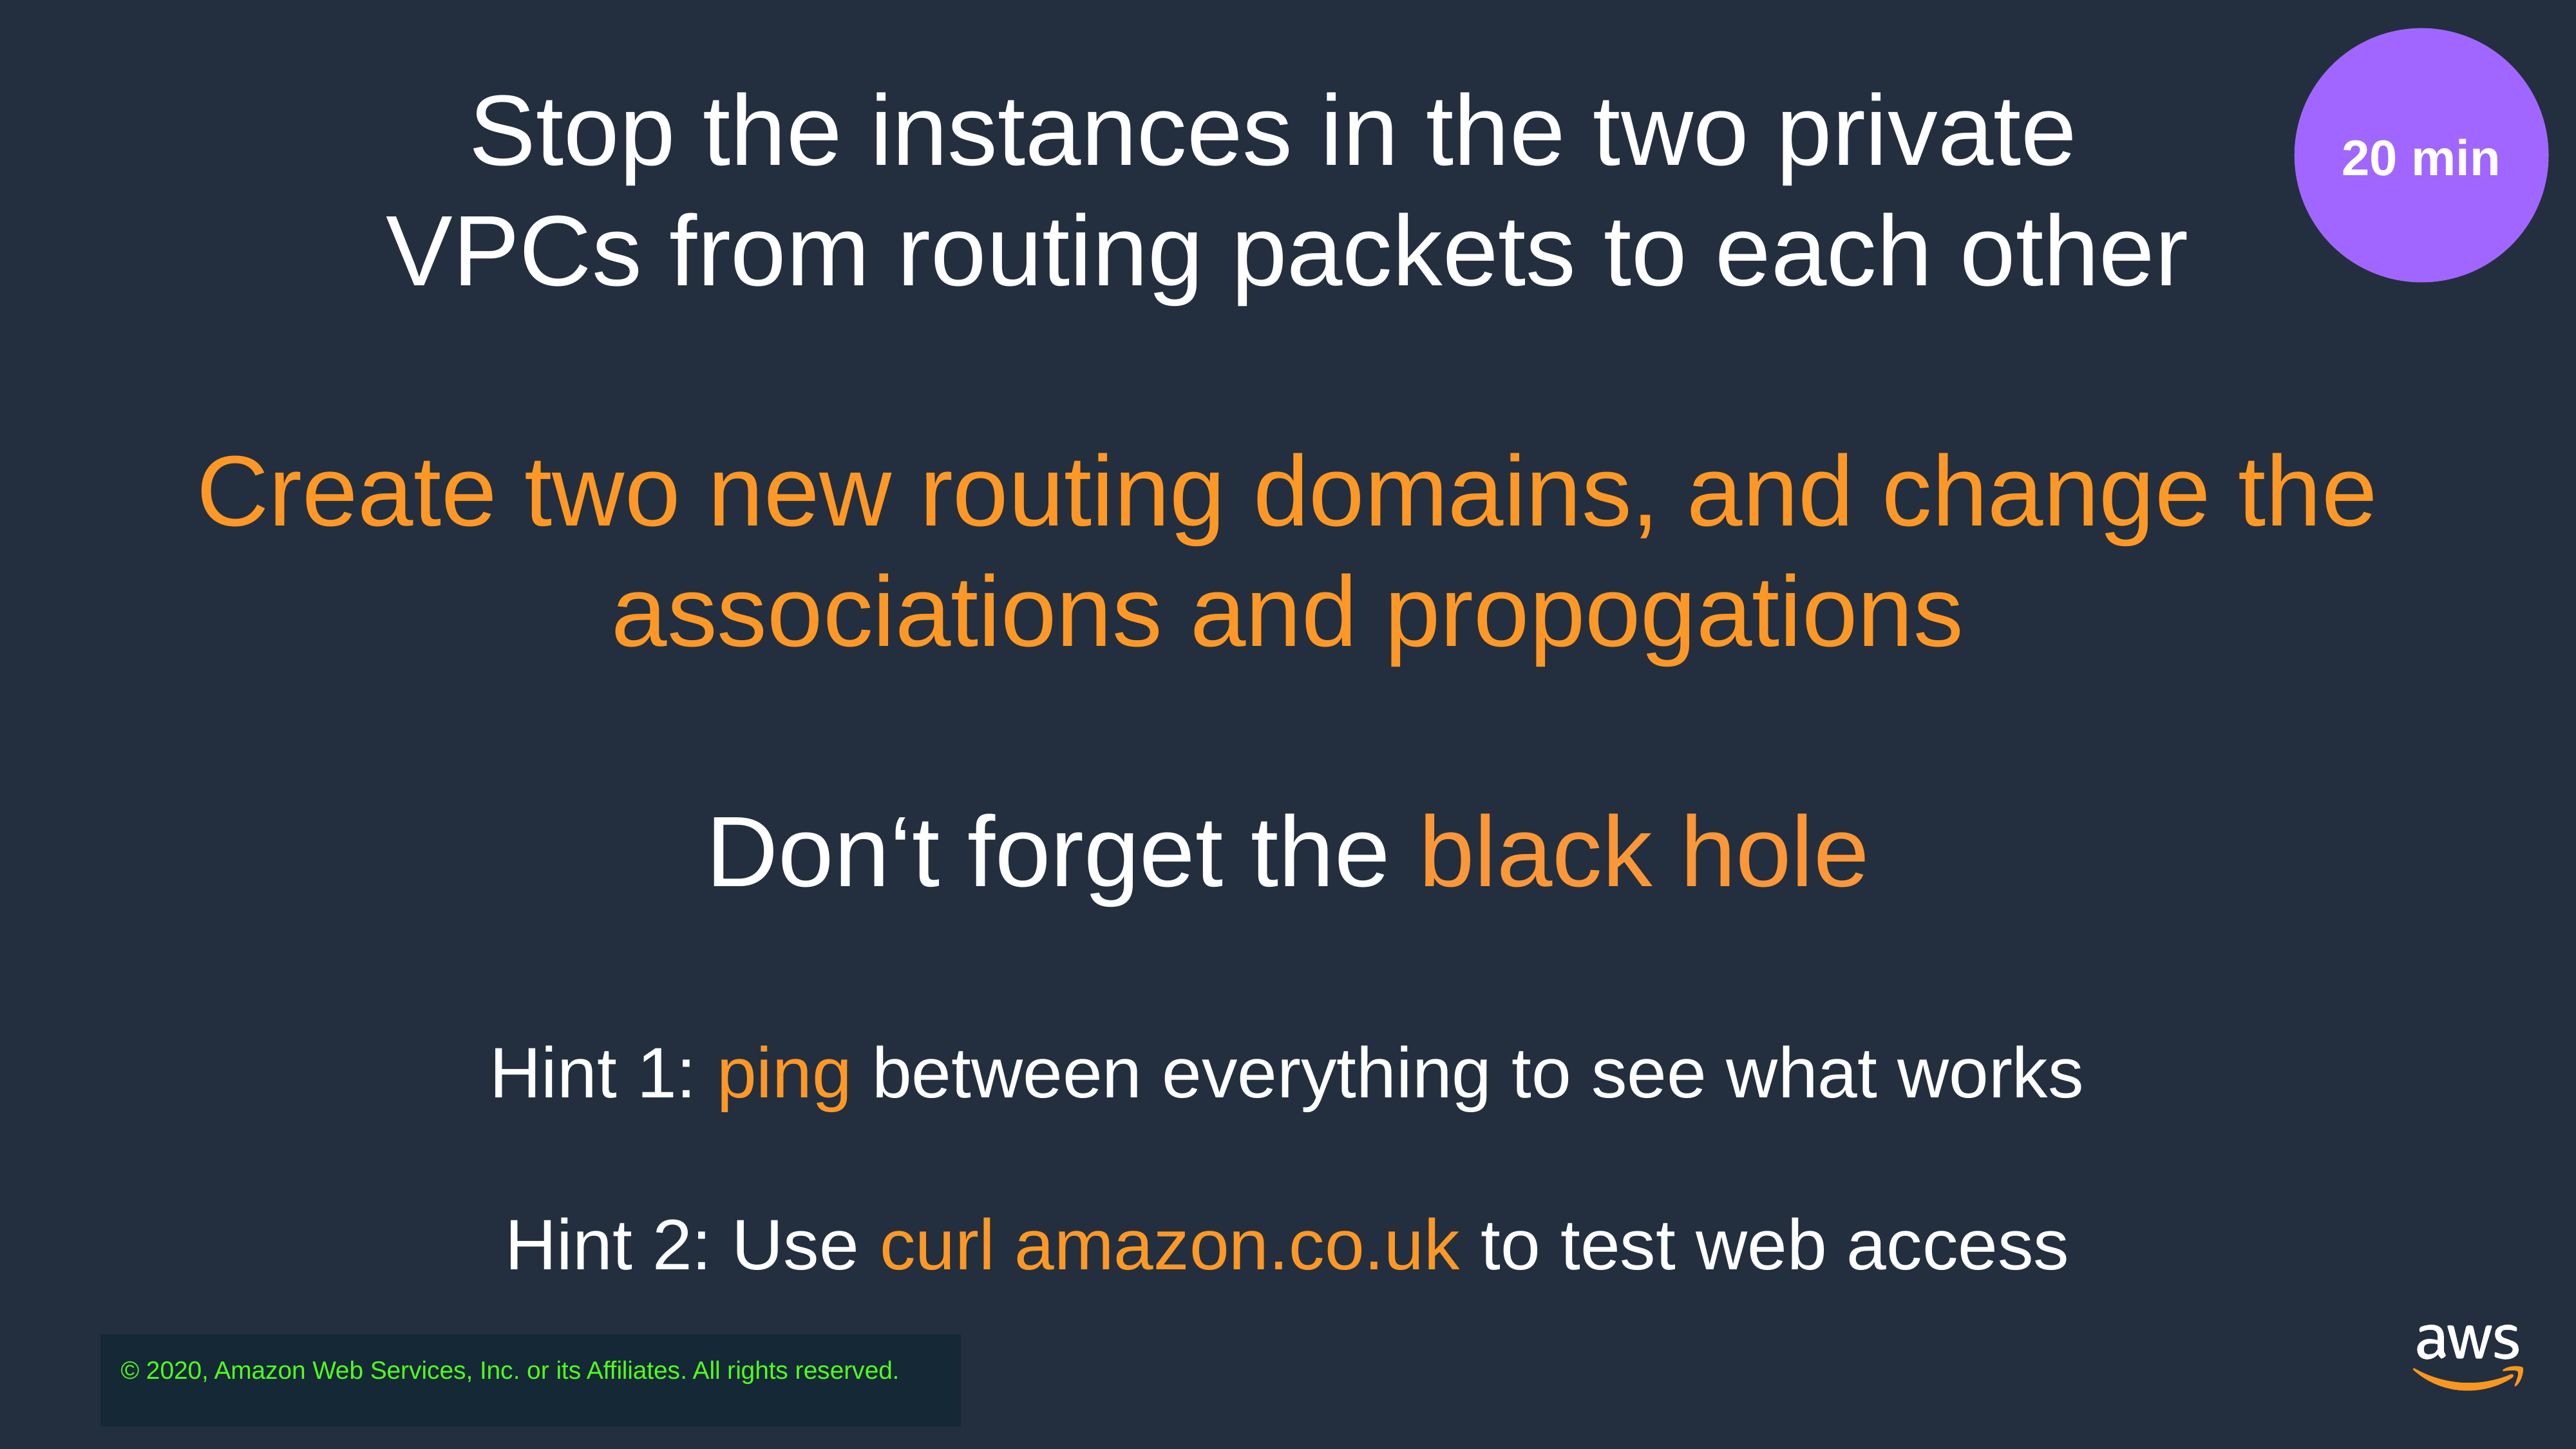

20 min
Stop the instances in the two private
VPCs from routing packets to each other

Create two new routing domains, and change the associations and propogations

Don‘t forget the black hole

Hint 1: ping between everything to see what works

Hint 2: Use curl amazon.co.uk to test web access